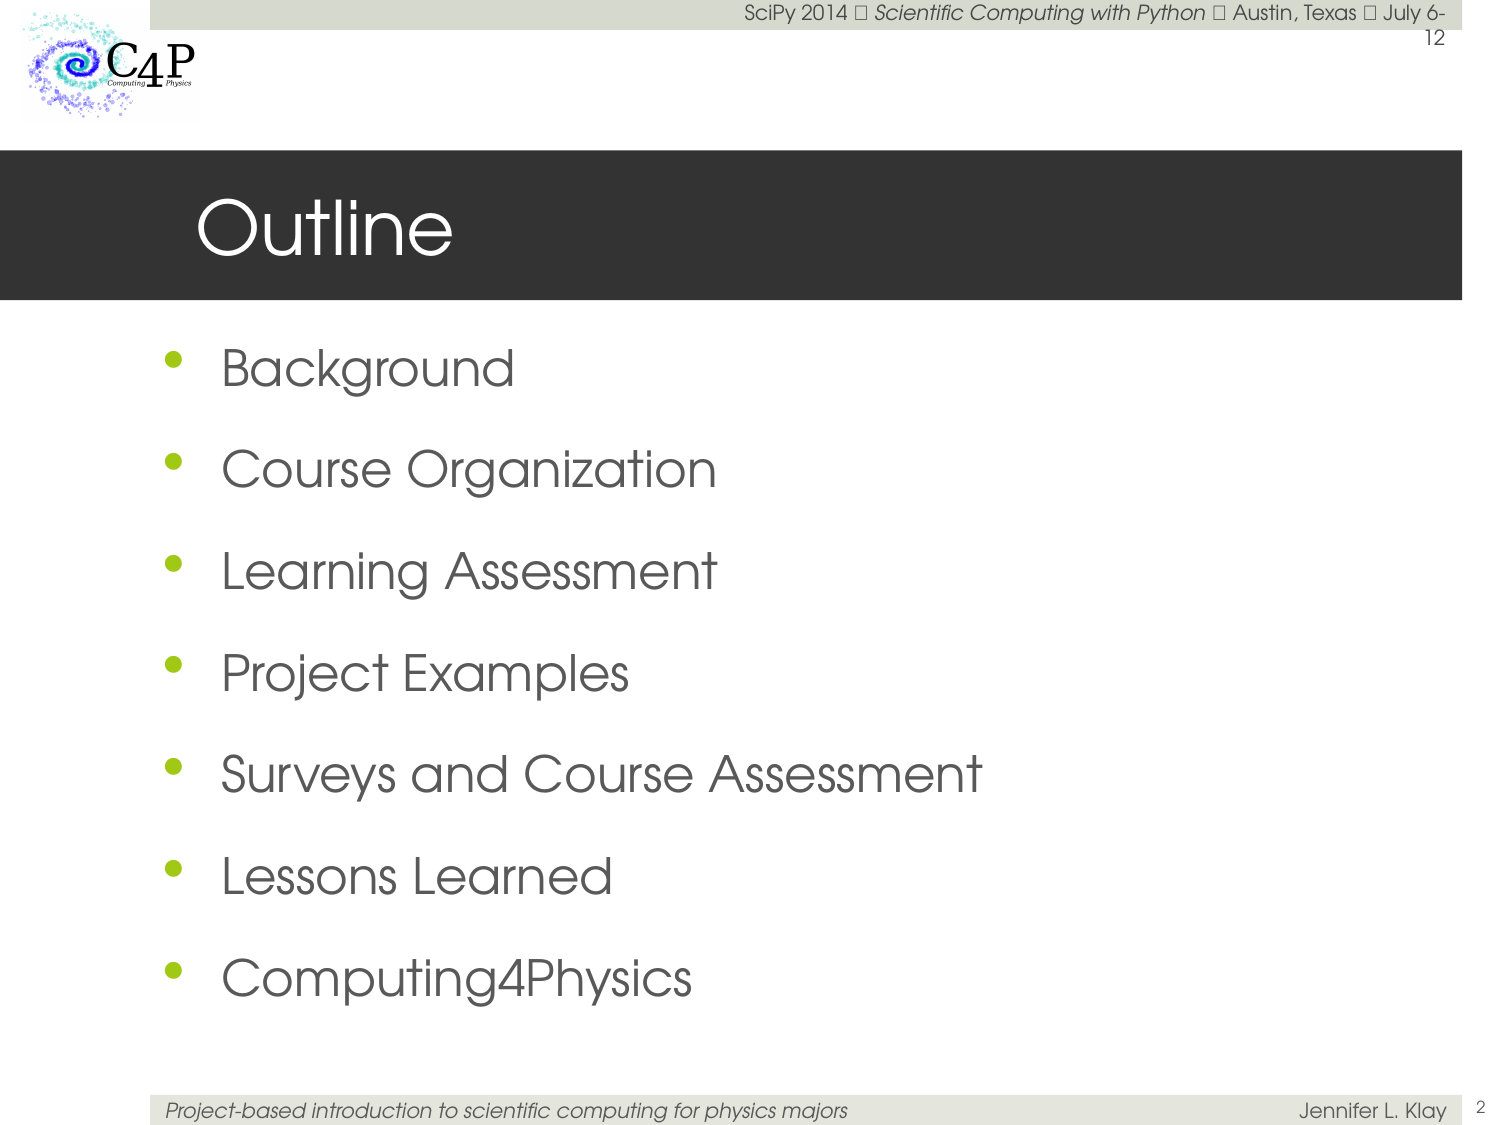

# Outline
Background
Course Organization
Learning Assessment
Project Examples
Surveys and Course Assessment
Lessons Learned
Computing4Physics
2